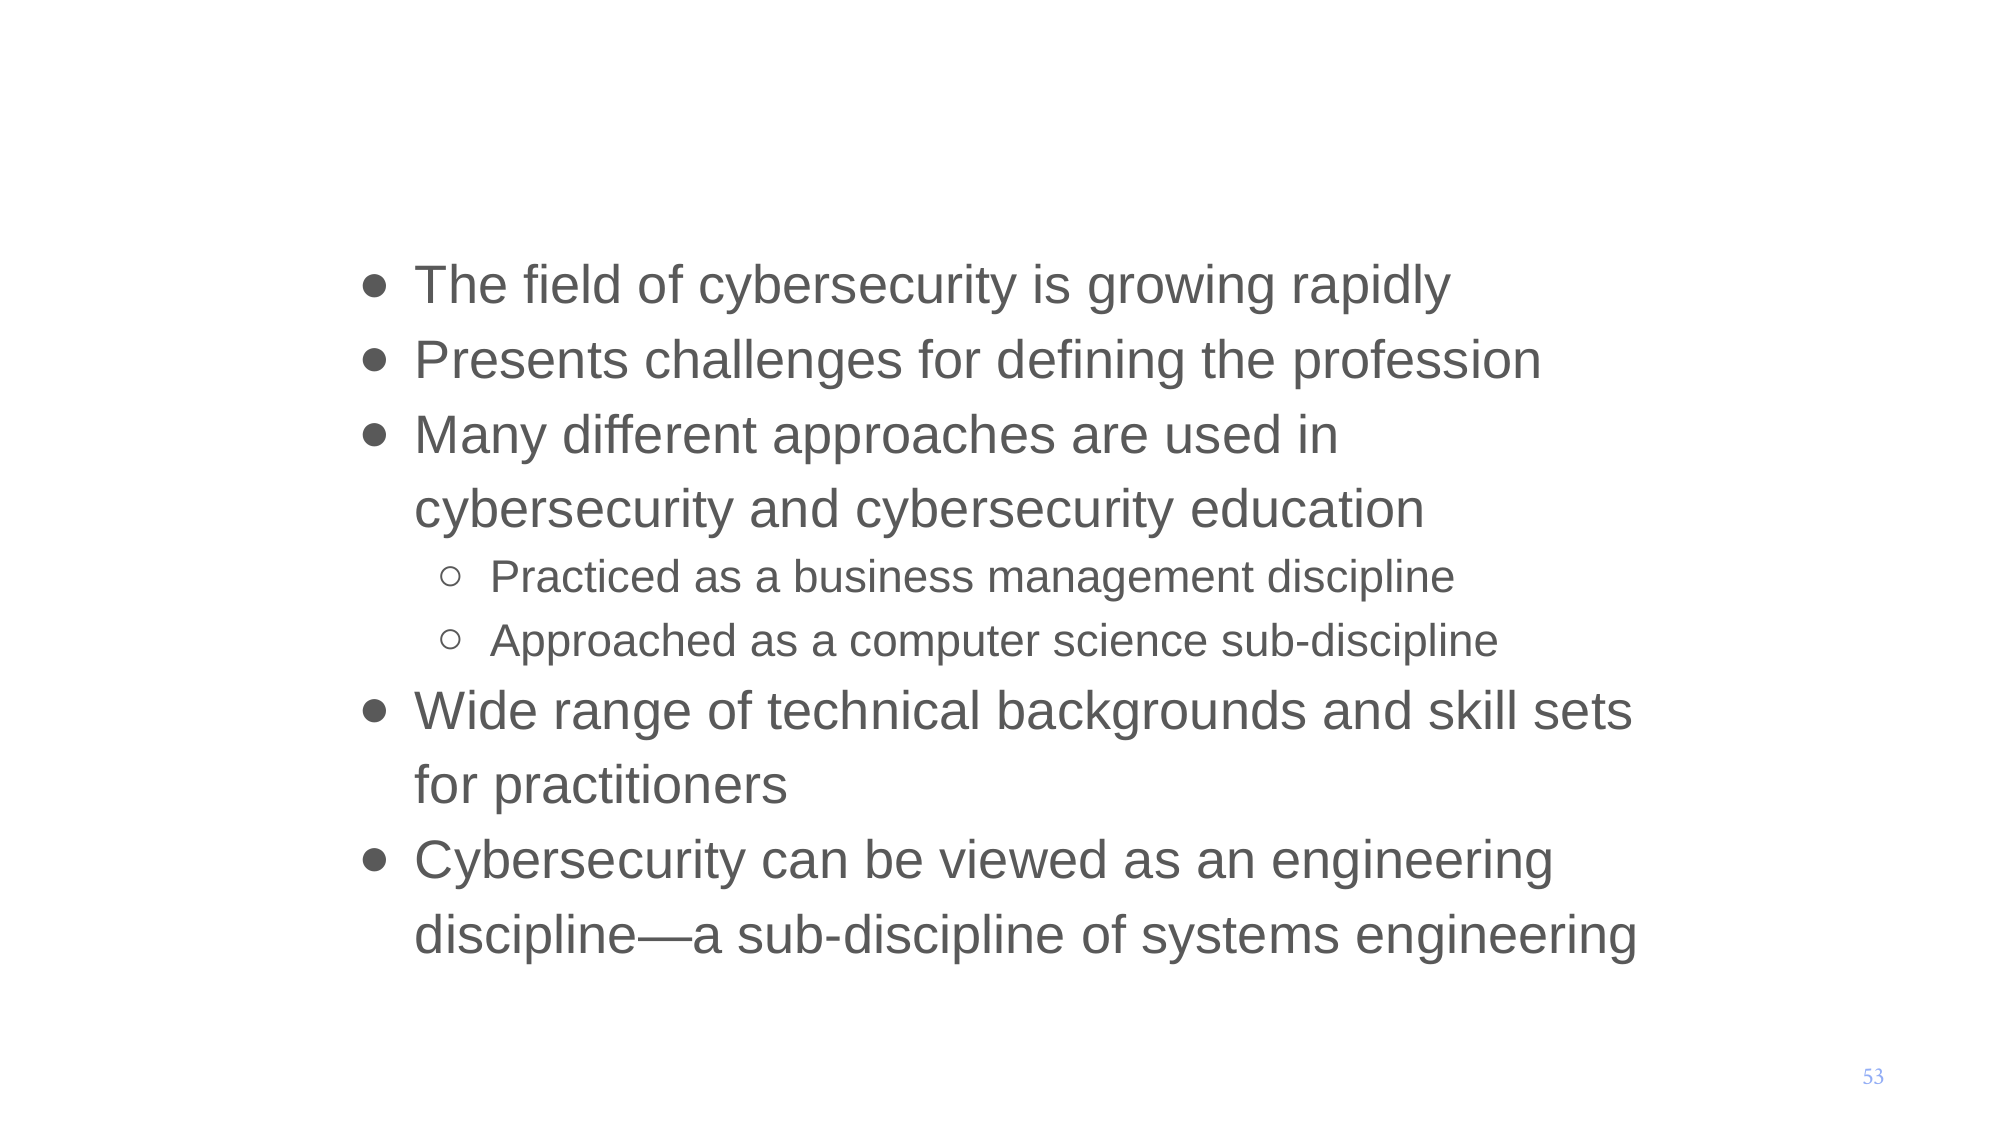

# Introduction
The field of cybersecurity is growing rapidly
Presents challenges for defining the profession
Many different approaches are used in cybersecurity and cybersecurity education
Practiced as a business management discipline
Approached as a computer science sub-discipline
Wide range of technical backgrounds and skill sets for practitioners
Cybersecurity can be viewed as an engineering discipline—a sub-discipline of systems engineering
53